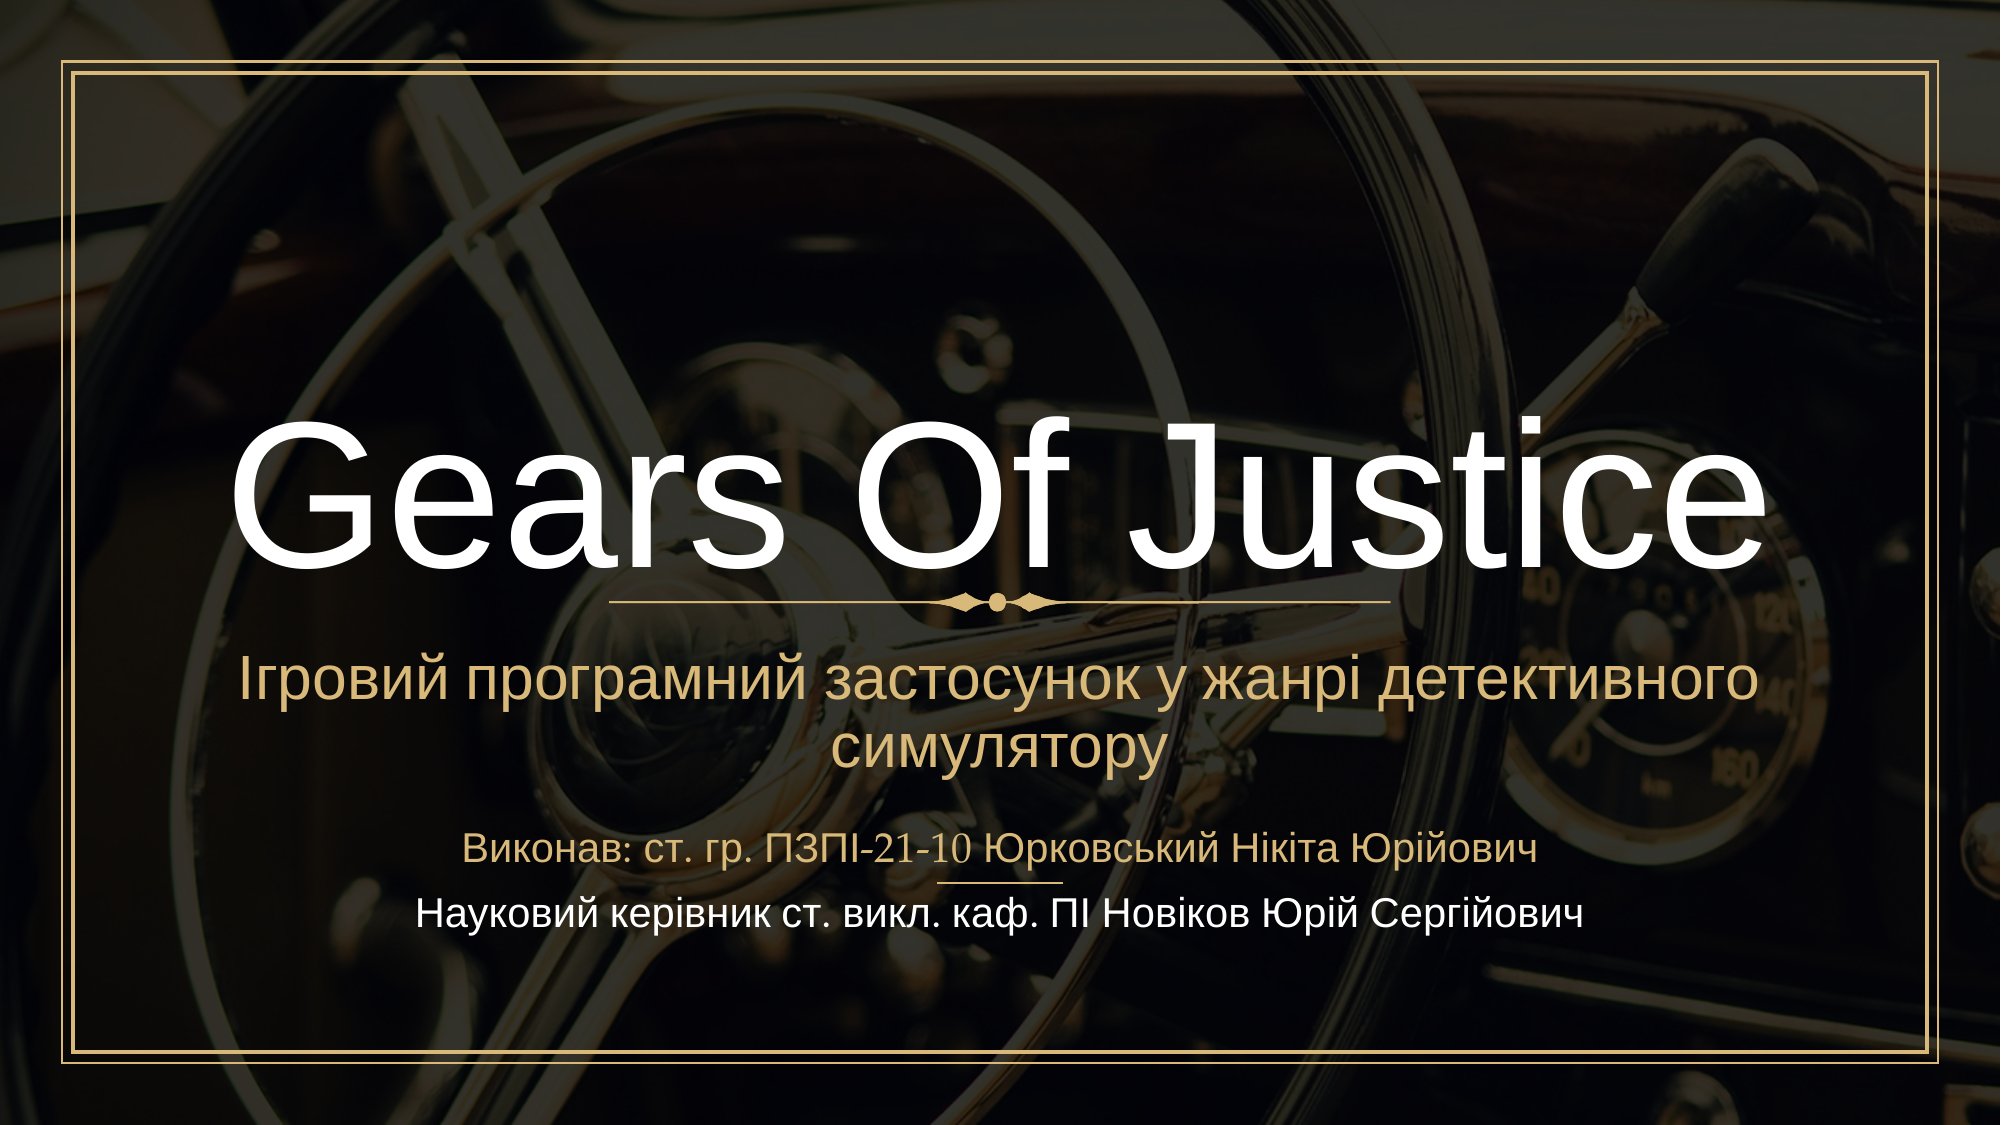

# Gears Of Justice
Ігровий програмний застосунок у жанрі детективного симулятору
Виконав: ст. гр. ПЗПІ-21-10 Юрковський Нікіта Юрійович
Науковий керівник ст. викл. каф. ПІ Новіков Юрій Сергійович